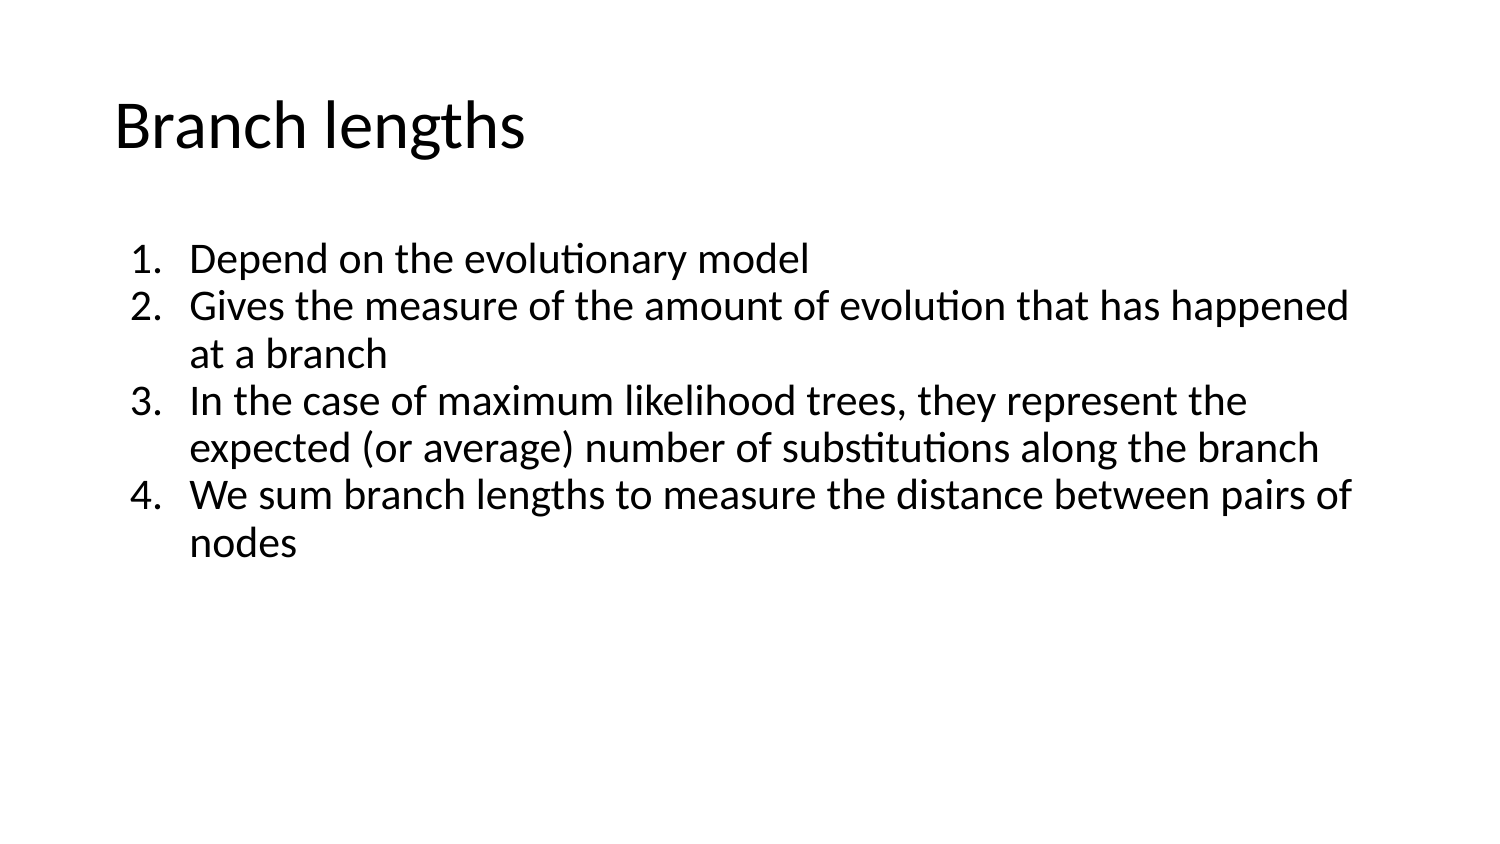

# Branch lengths
Depend on the evolutionary model
Gives the measure of the amount of evolution that has happened at a branch
In the case of maximum likelihood trees, they represent the expected (or average) number of substitutions along the branch
We sum branch lengths to measure the distance between pairs of nodes